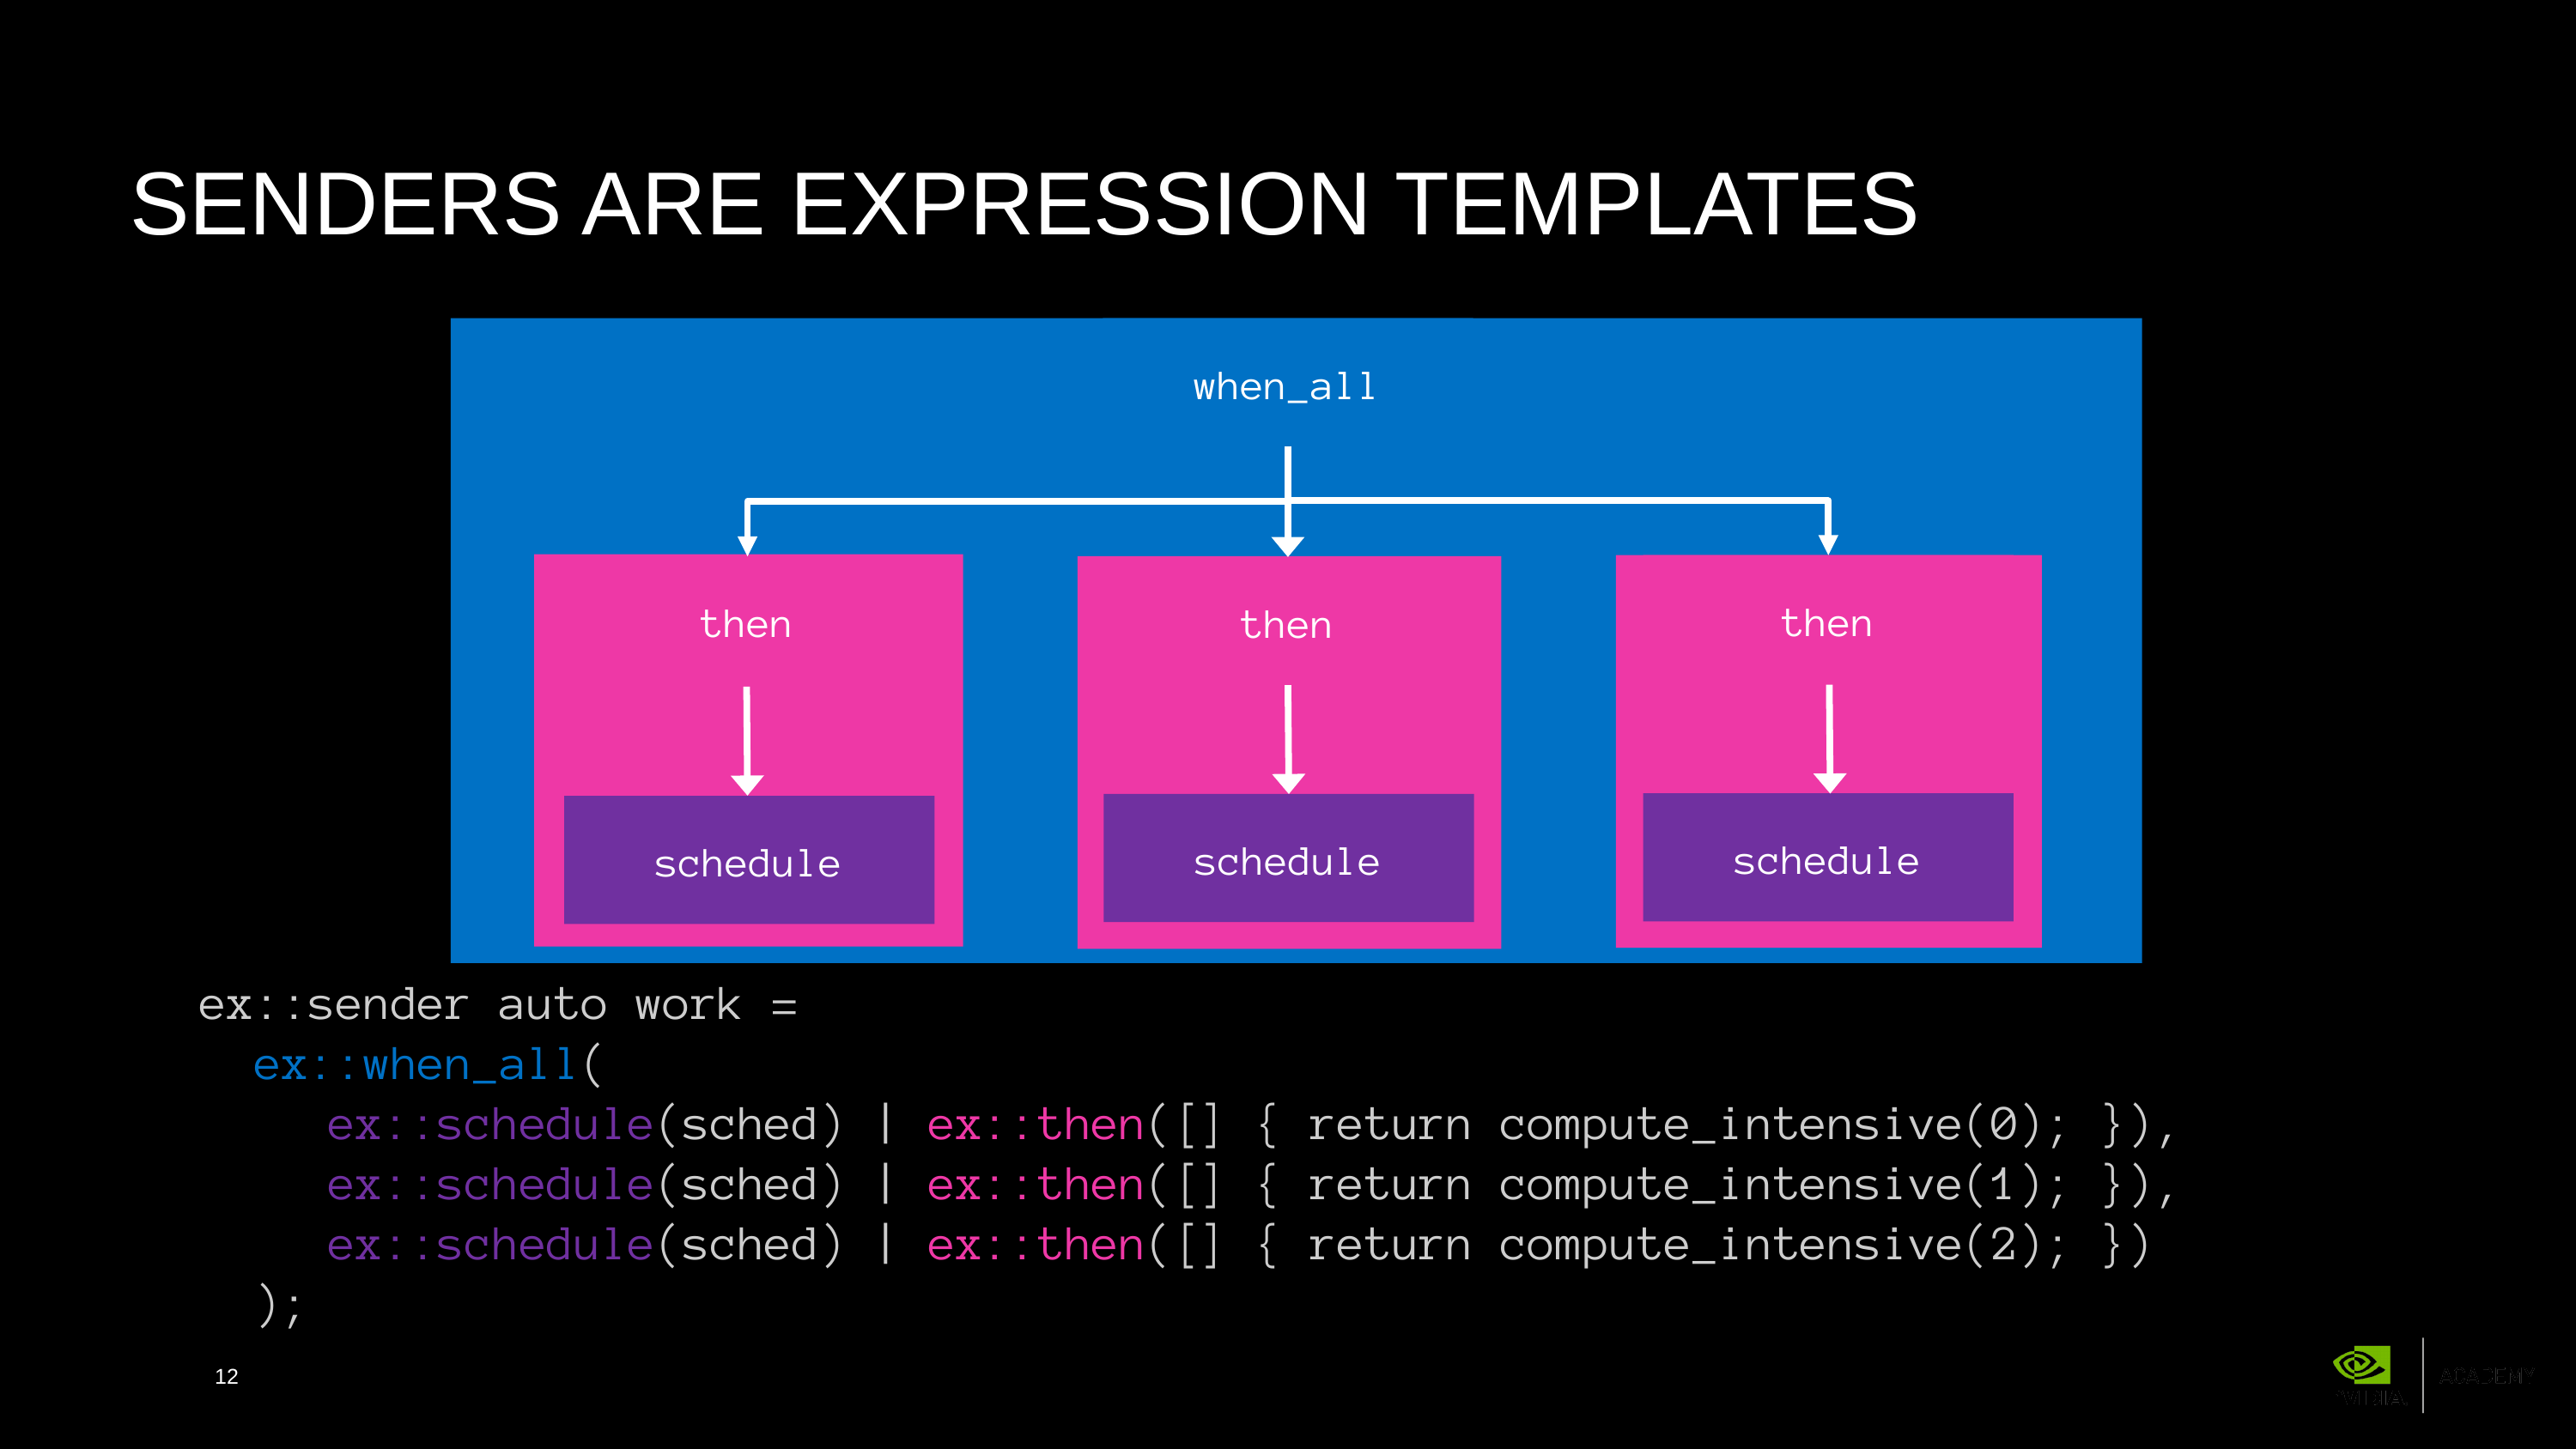

# Senders are expression templates

when_all

then

then
then
schedule
schedule
schedule
  ex::sender auto work =
    ex::when_all(
	  ex::schedule(sched) | ex::then([] { return compute_intensive(0); }),
	  ex::schedule(sched) | ex::then([] { return compute_intensive(1); }),
	  ex::schedule(sched) | ex::then([] { return compute_intensive(2); })
    );

12